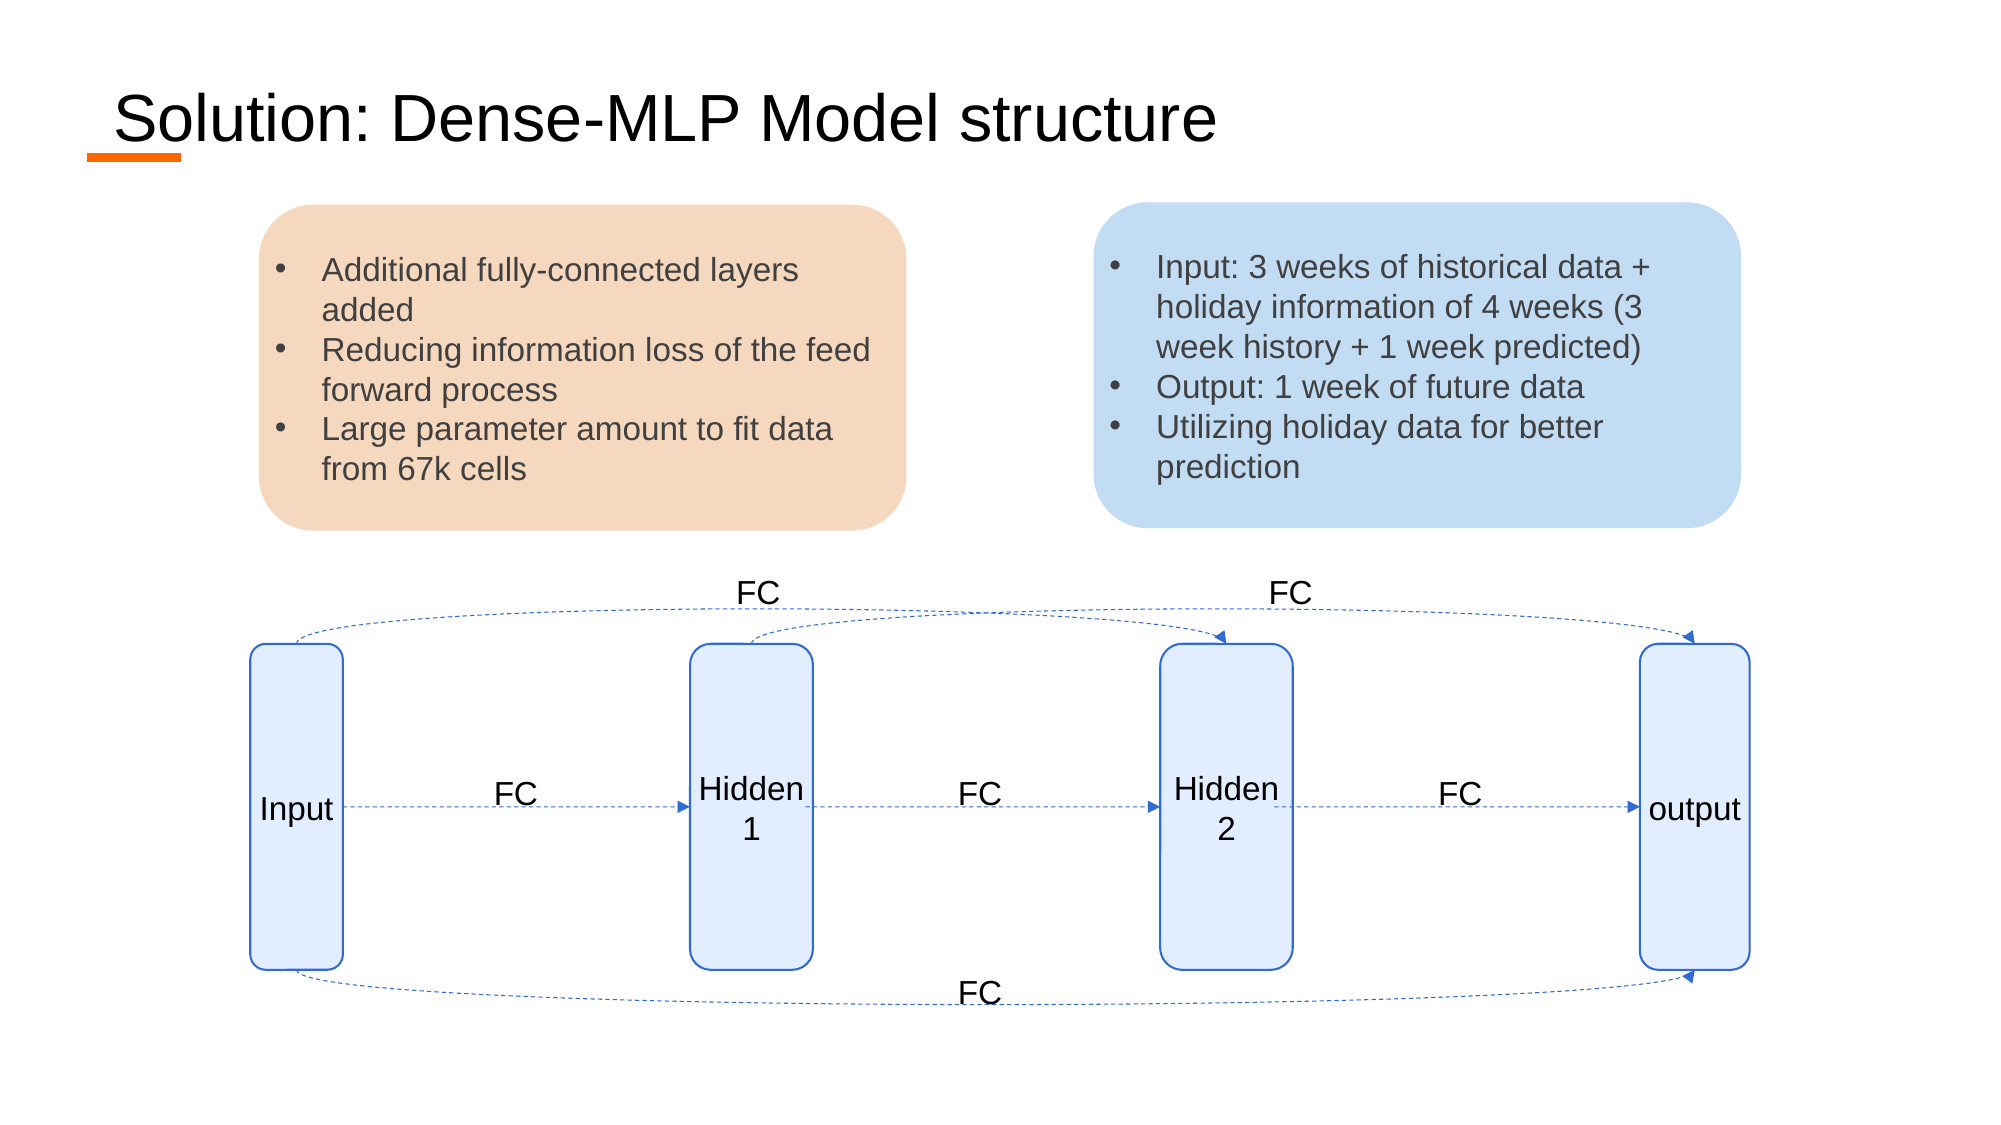

Solution: Dense-MLP Model structure
Input: 3 weeks of historical data + holiday information of 4 weeks (3 week history + 1 week predicted)
Output: 1 week of future data
Utilizing holiday data for better prediction
Additional fully-connected layers added
Reducing information loss of the feed forward process
Large parameter amount to fit data from 67k cells
FC
FC
Input
Hidden 1
Hidden 2
output
FC
FC
FC
FC